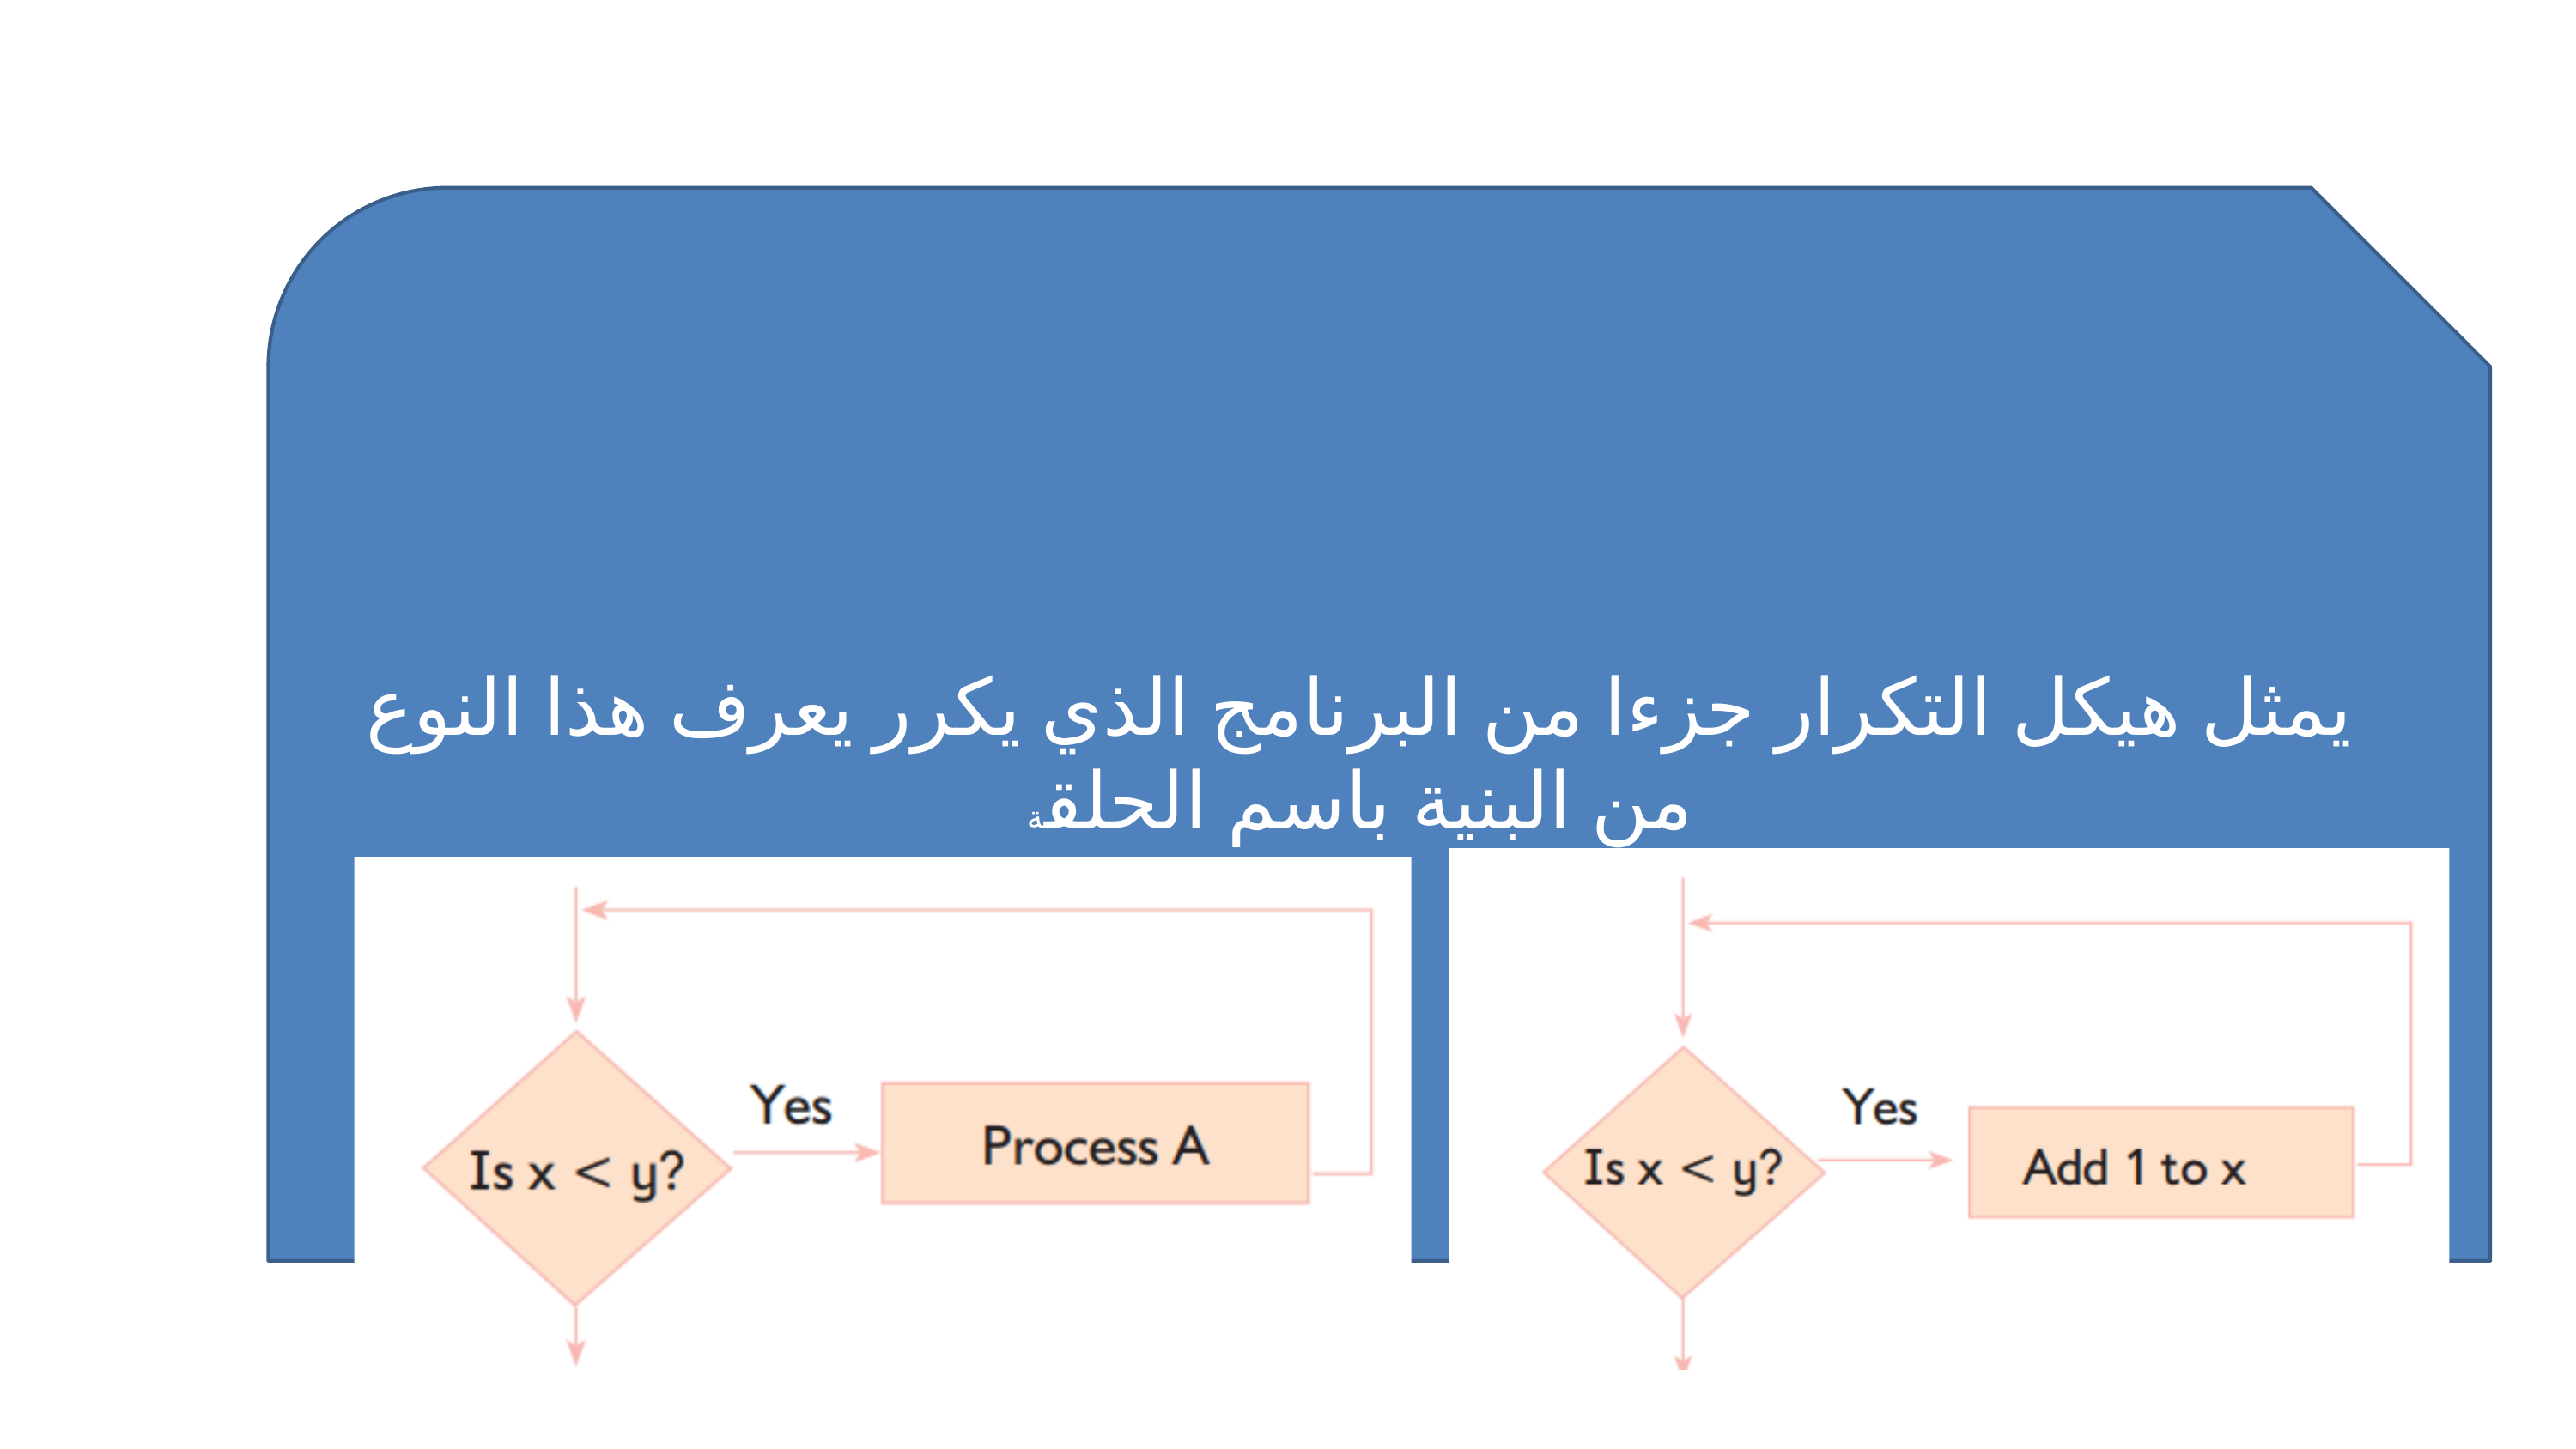

يمثل هيكل التكرار جزءا من البرنامج الذي يكرر يعرف هذا النوع من البنية باسم الحلقة